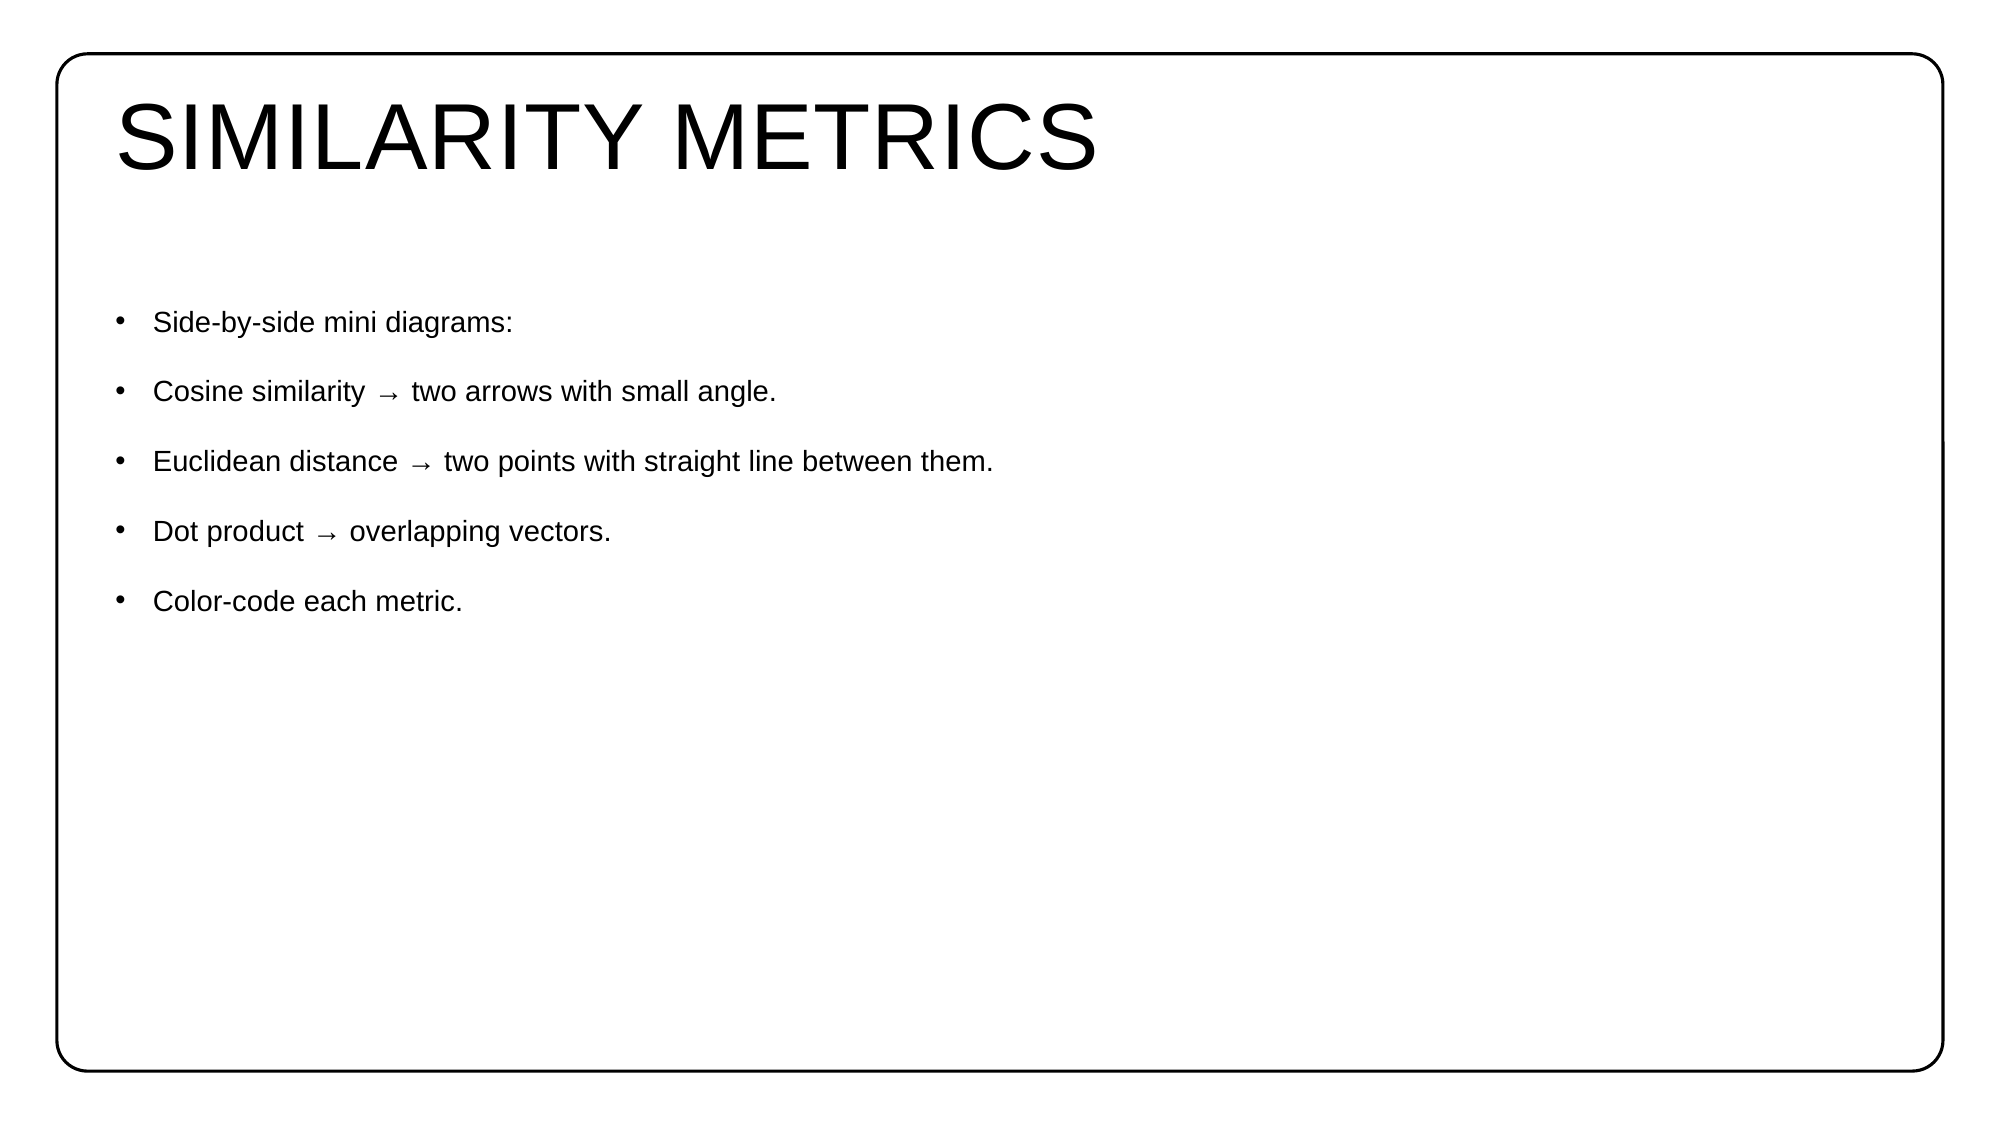

# SIMILARITY METRICS
Side-by-side mini diagrams:
Cosine similarity → two arrows with small angle.
Euclidean distance → two points with straight line between them.
Dot product → overlapping vectors.
Color-code each metric.